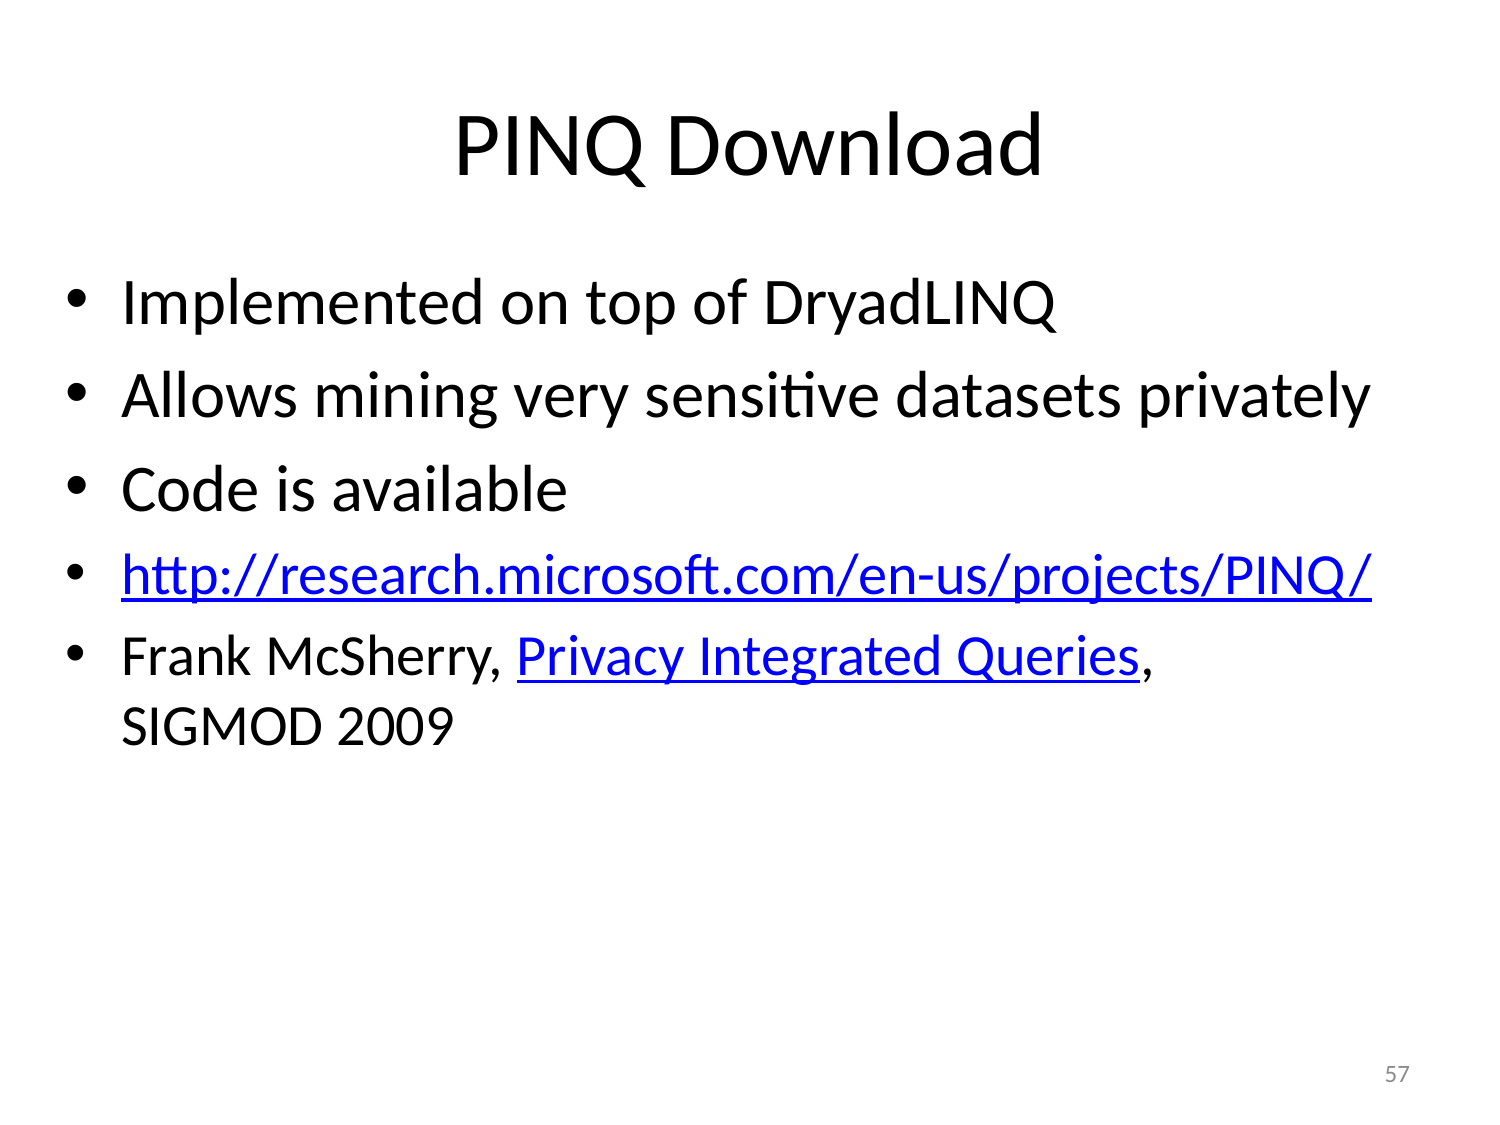

# PINQ Download
Implemented on top of DryadLINQ
Allows mining very sensitive datasets privately
Code is available
http://research.microsoft.com/en-us/projects/PINQ/
Frank McSherry, Privacy Integrated Queries,
SIGMOD 2009
57